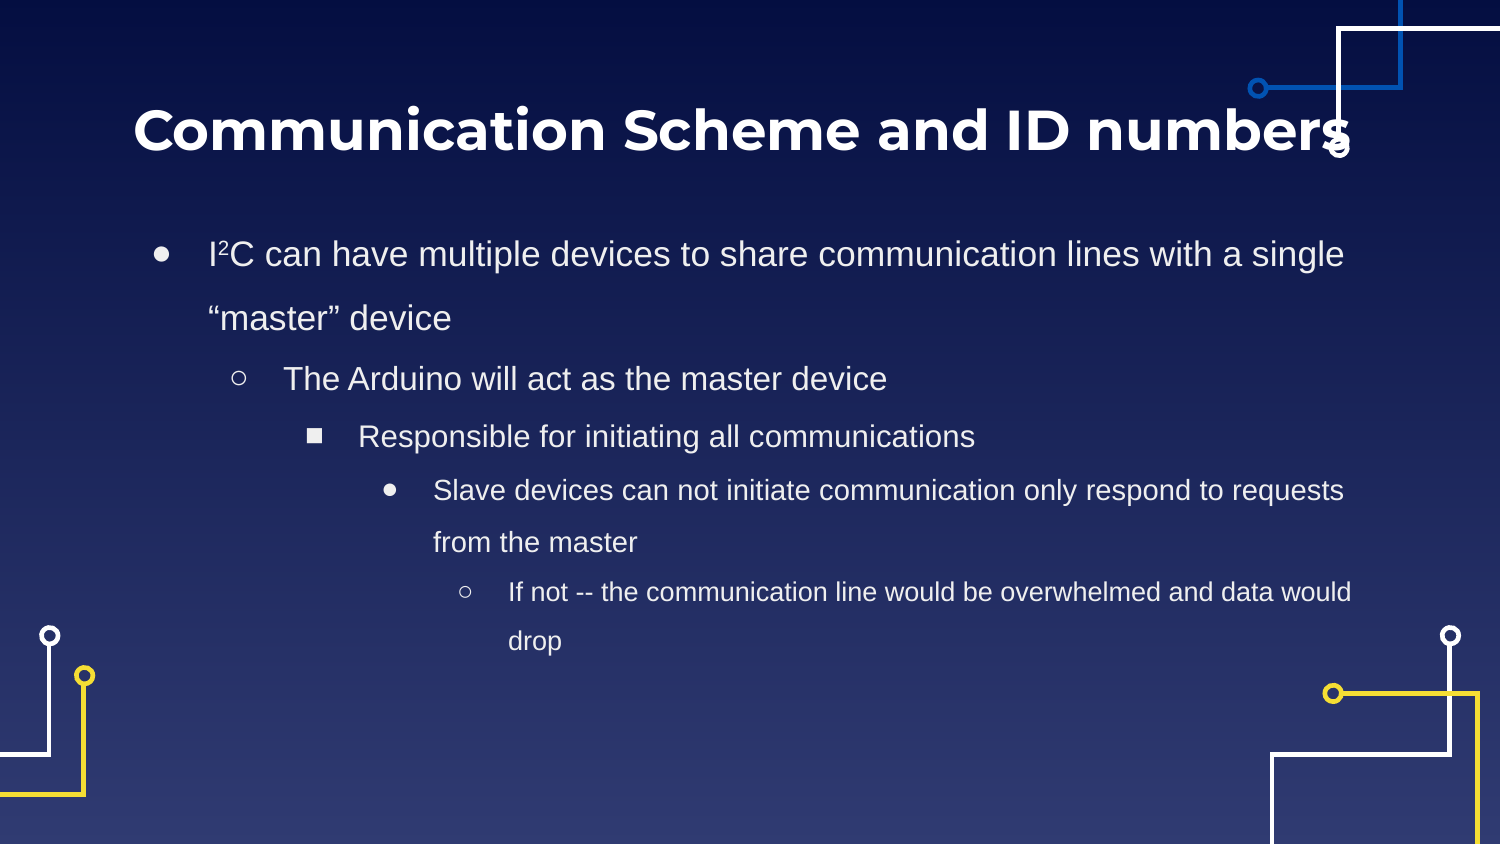

# Communication Scheme and ID numbers
I2C can have multiple devices to share communication lines with a single “master” device
The Arduino will act as the master device
Responsible for initiating all communications
Slave devices can not initiate communication only respond to requests from the master
If not -- the communication line would be overwhelmed and data would drop